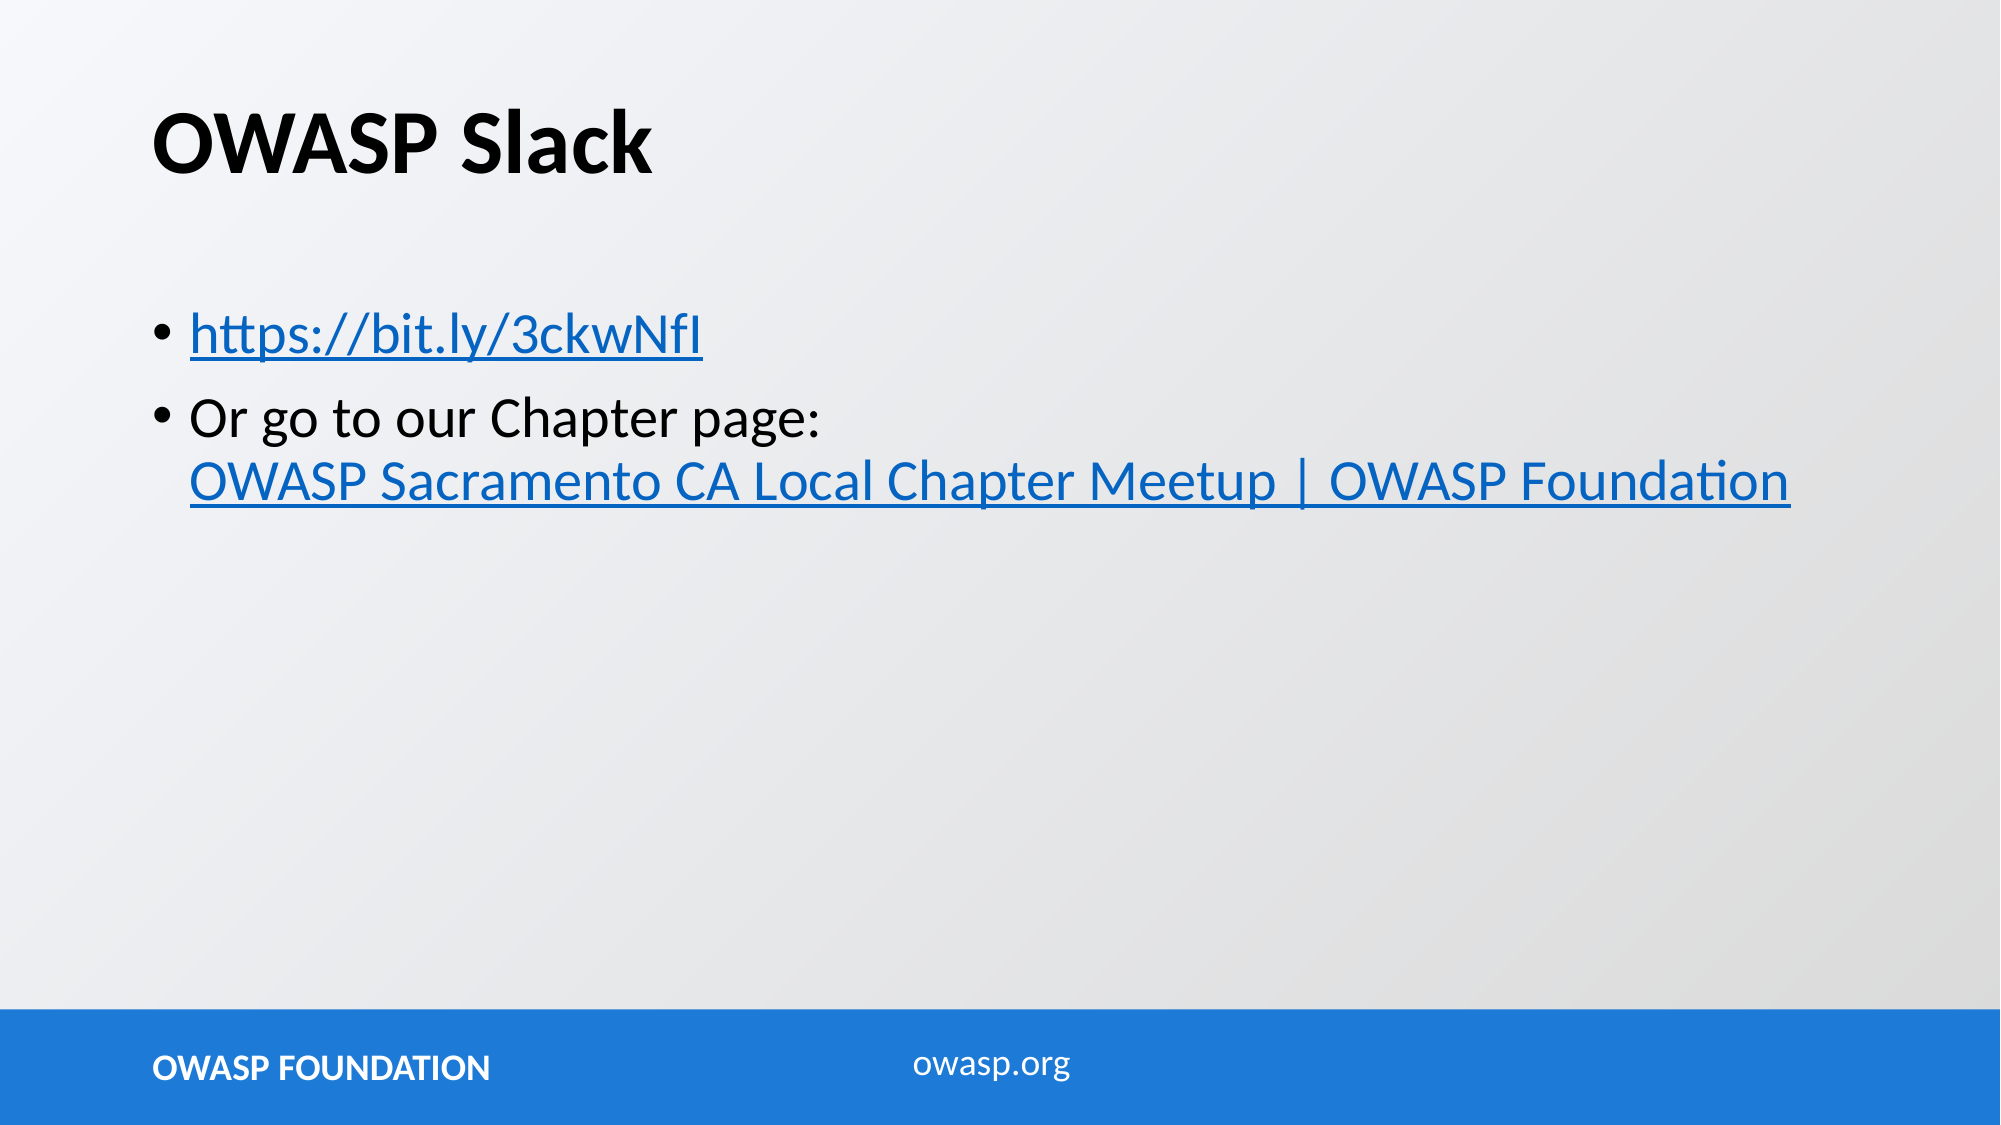

# OWASP Slack
https://bit.ly/3ckwNfI
Or go to our Chapter page: OWASP Sacramento CA Local Chapter Meetup | OWASP Foundation